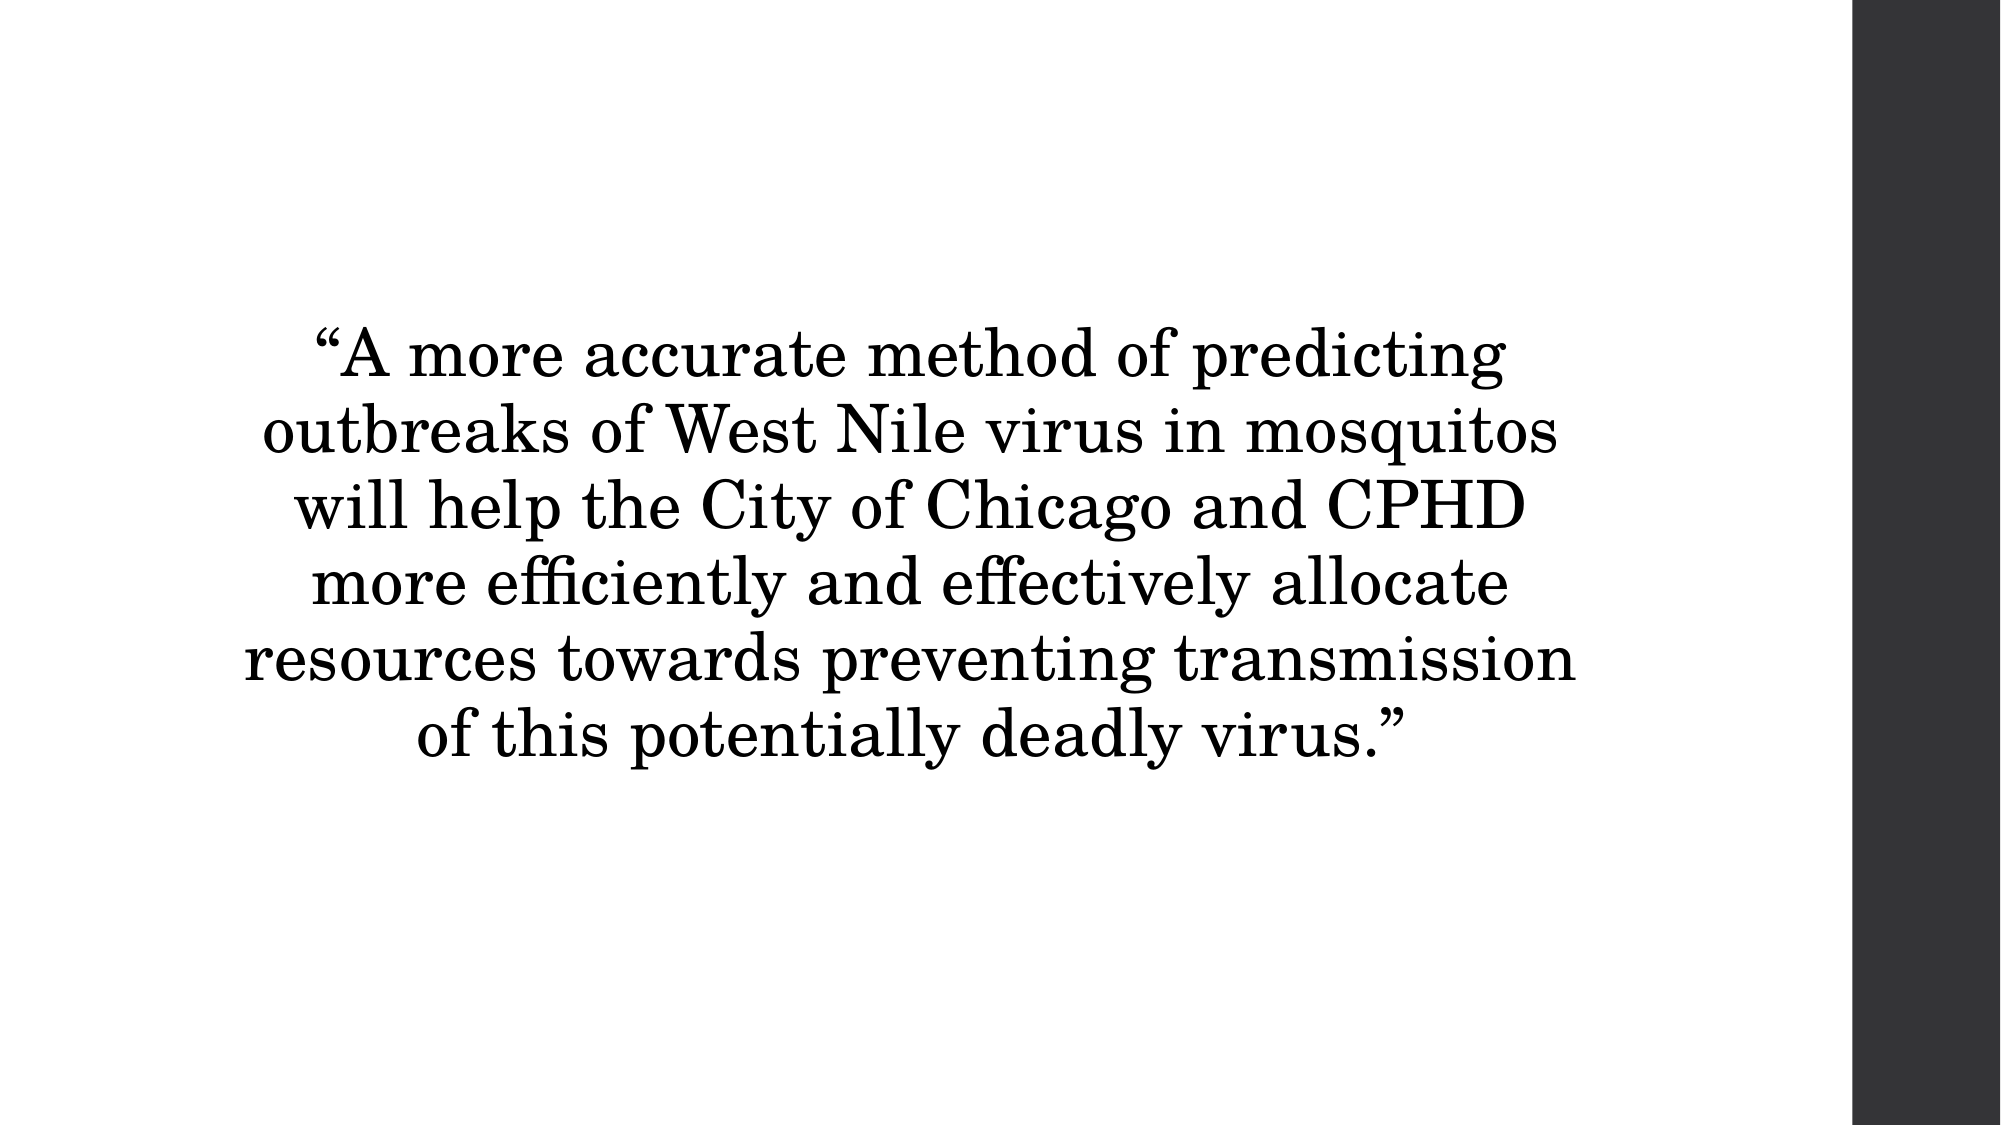

“A more accurate method of predicting outbreaks of West Nile virus in mosquitos will help the City of Chicago and CPHD more efficiently and effectively allocate resources towards preventing transmission of this potentially deadly virus.”